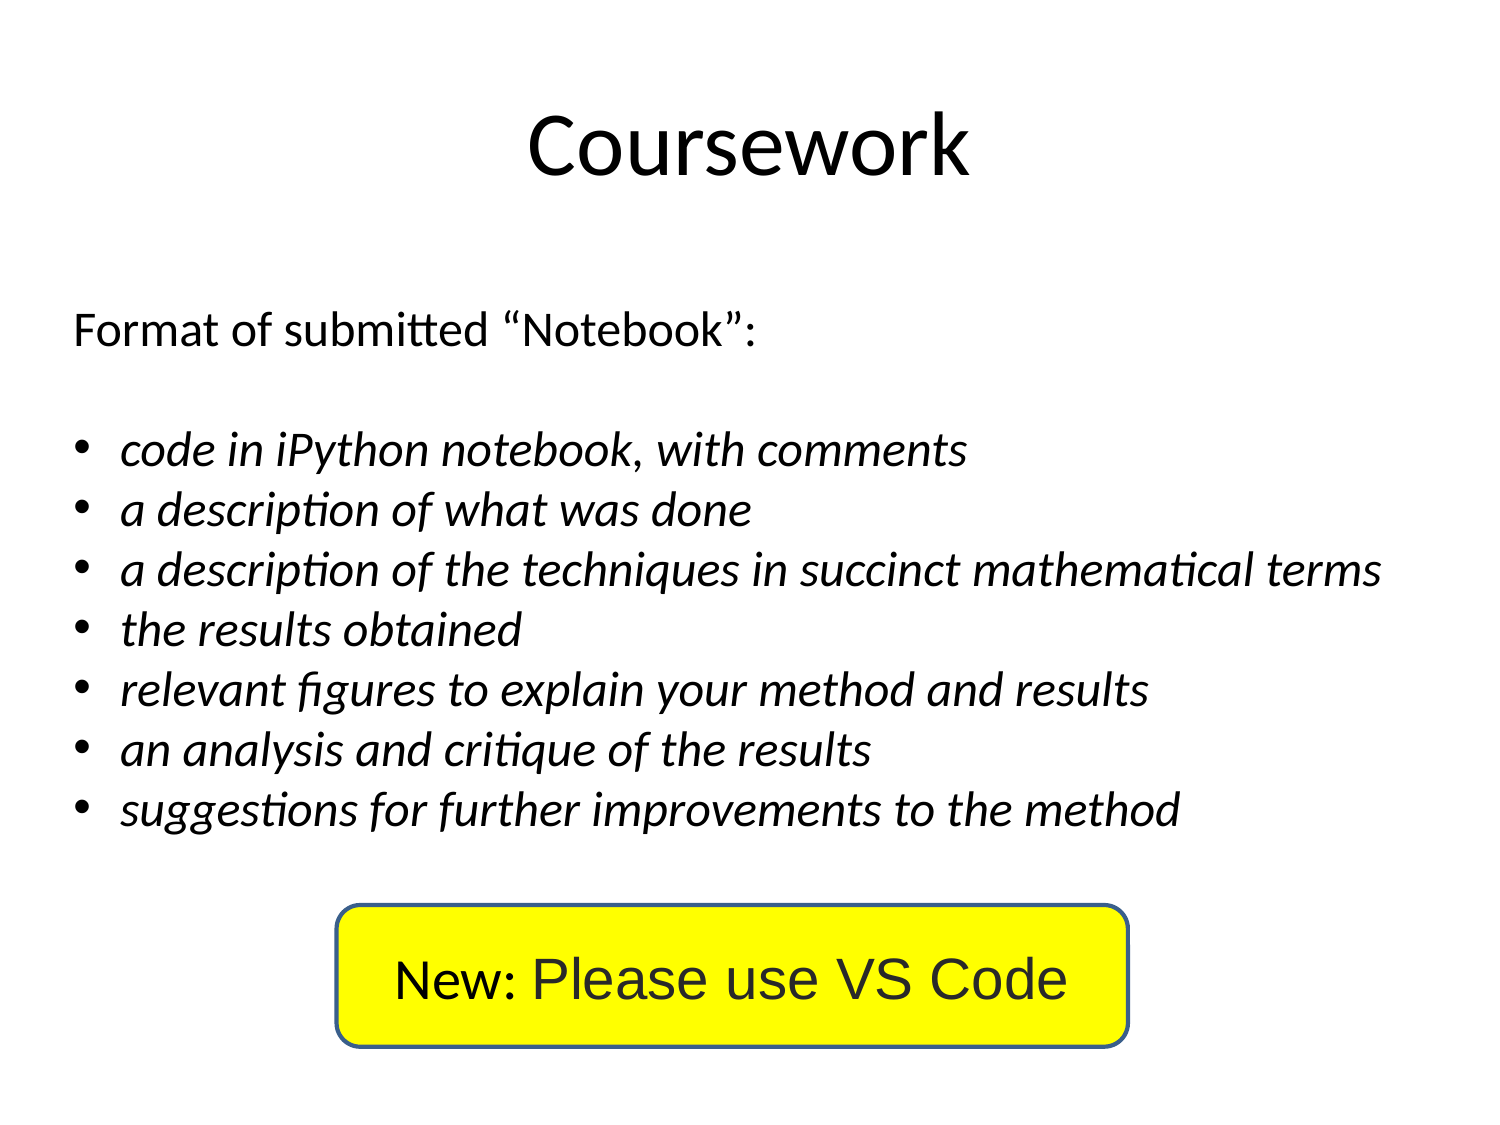

# Coursework
Format of submitted “Notebook”:

 code in iPython notebook, with comments
 a description of what was done
 a description of the techniques in succinct mathematical terms
 the results obtained
 relevant figures to explain your method and results
 an analysis and critique of the results
 suggestions for further improvements to the method
New: Please use VS Code